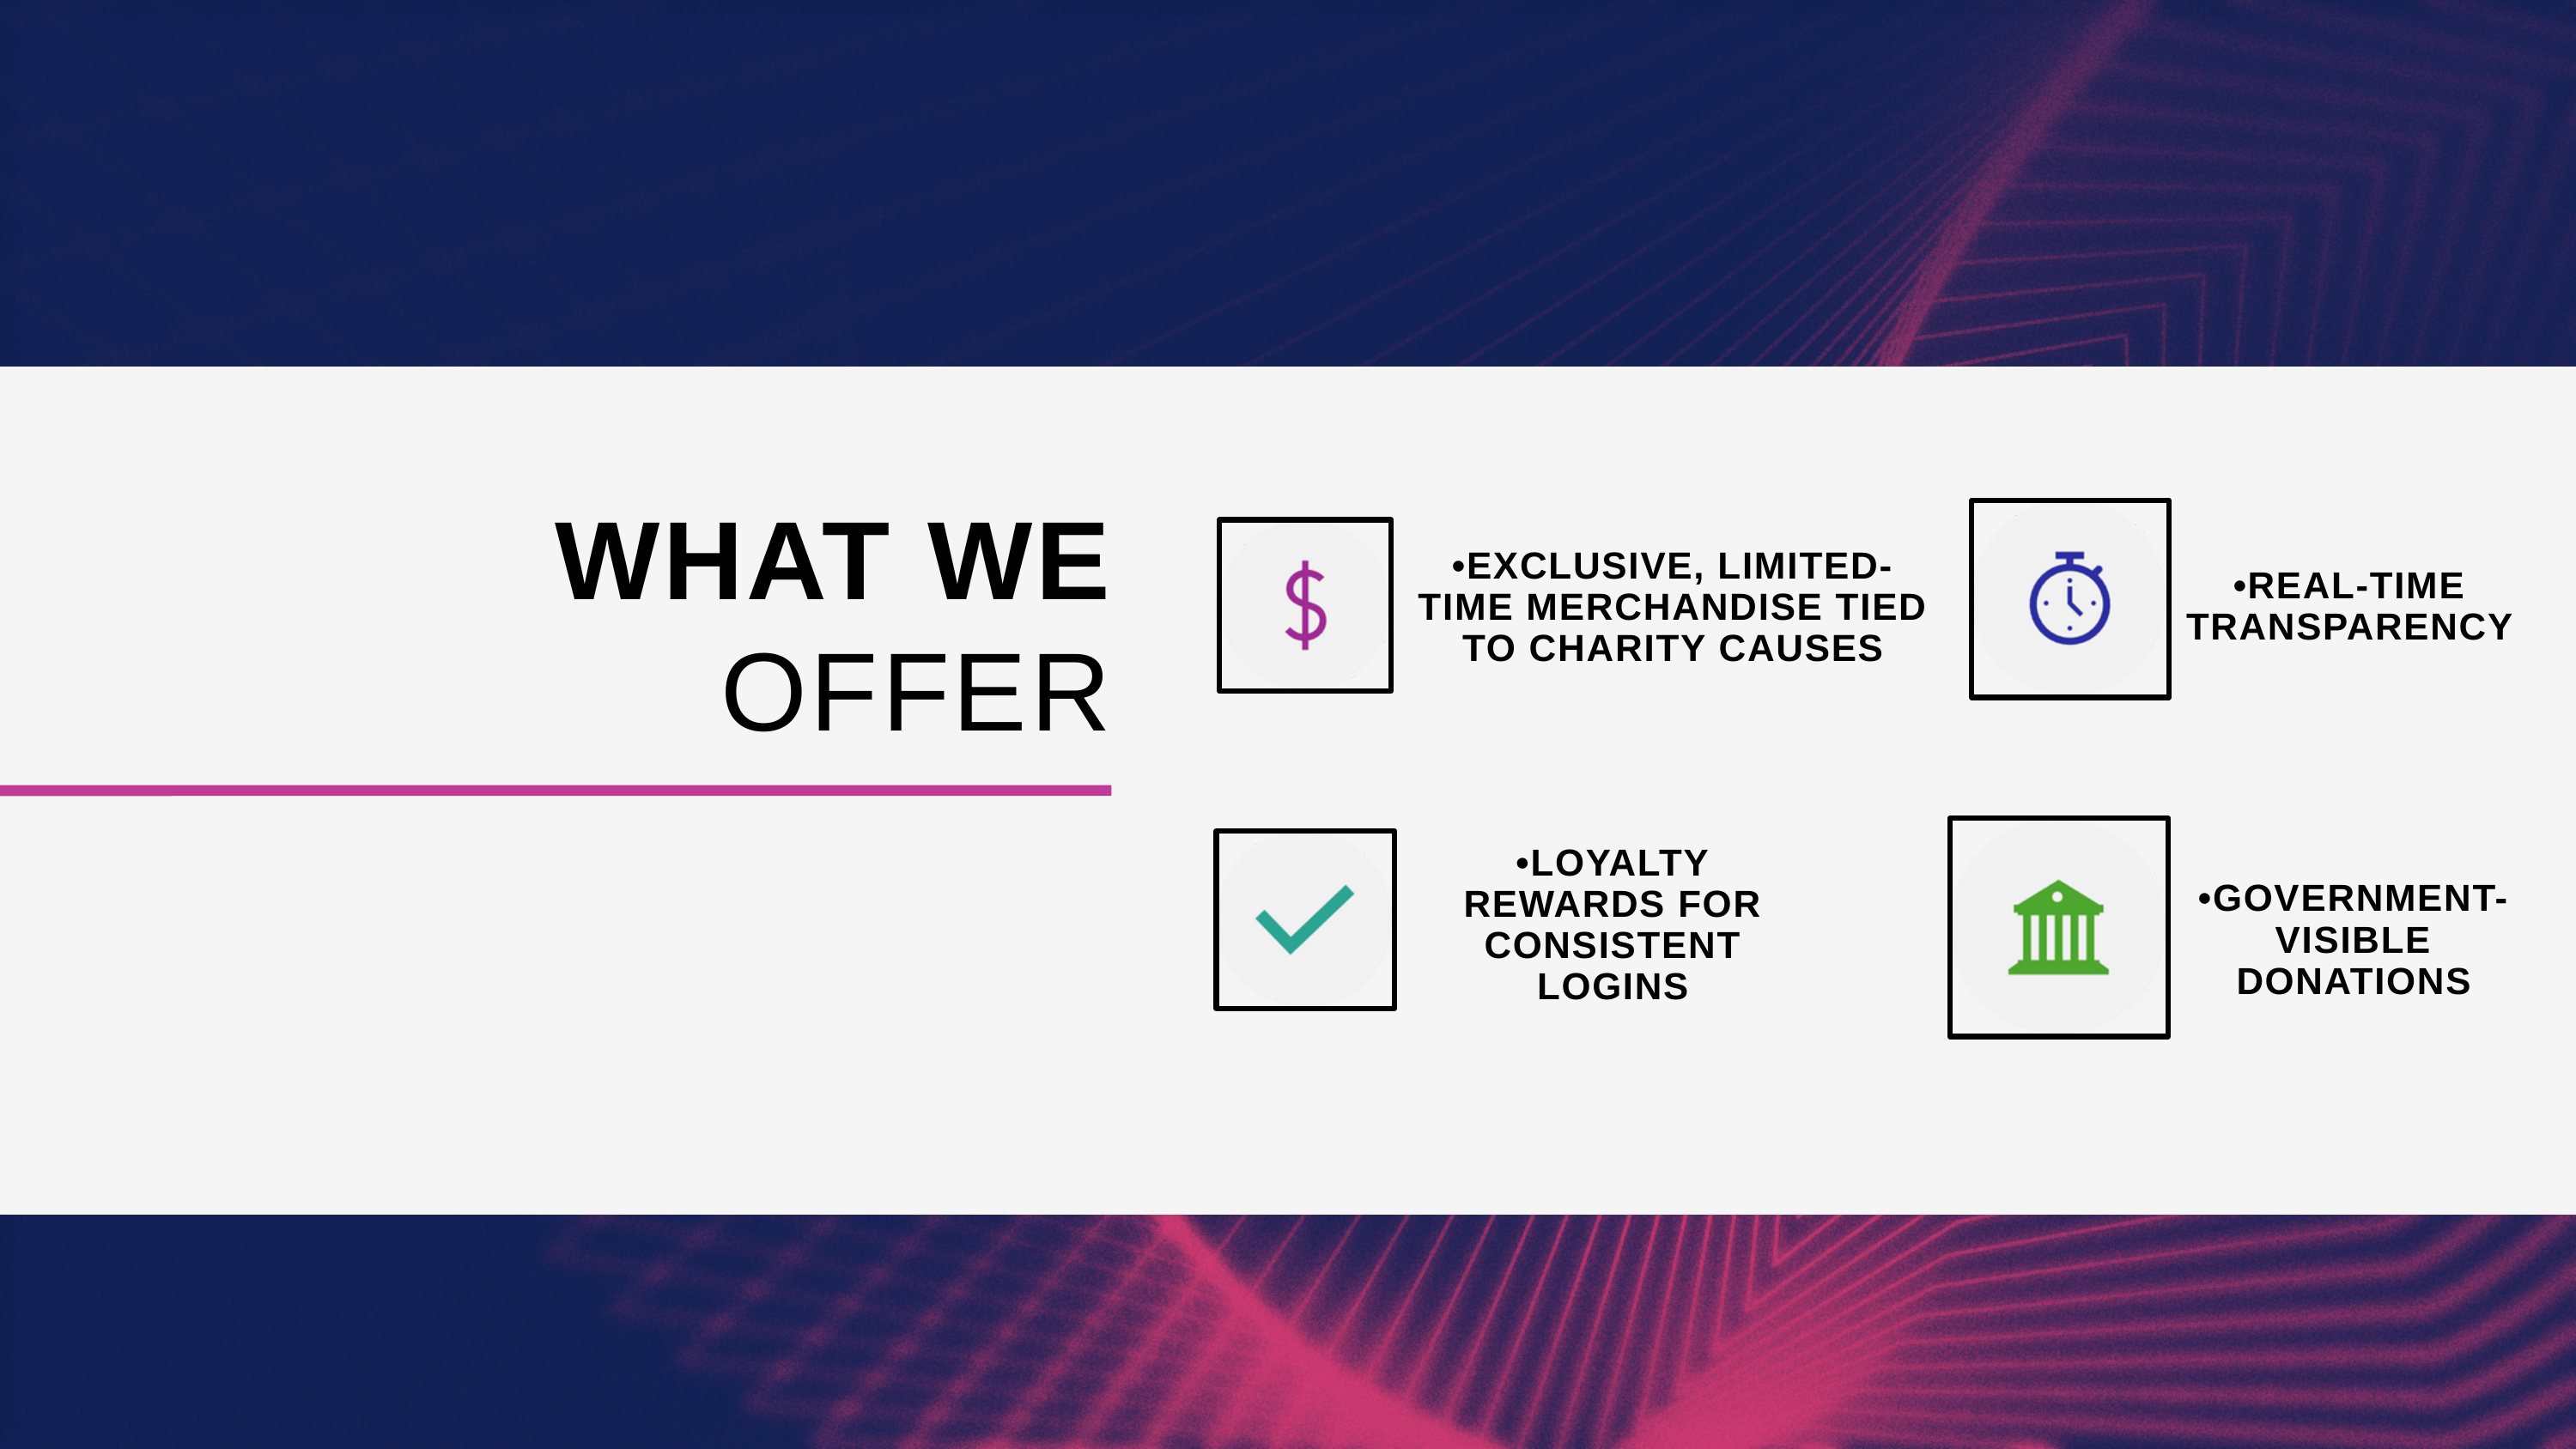

WHAT WE

•EXCLUSIVE, LIMITED-TIME MERCHANDISE TIED TO CHARITY CAUSES
•REAL-TIME TRANSPARENCY
OFFER

•LOYALTY REWARDS FOR CONSISTENT LOGINS
•GOVERNMENT-VISIBLE DONATIONS